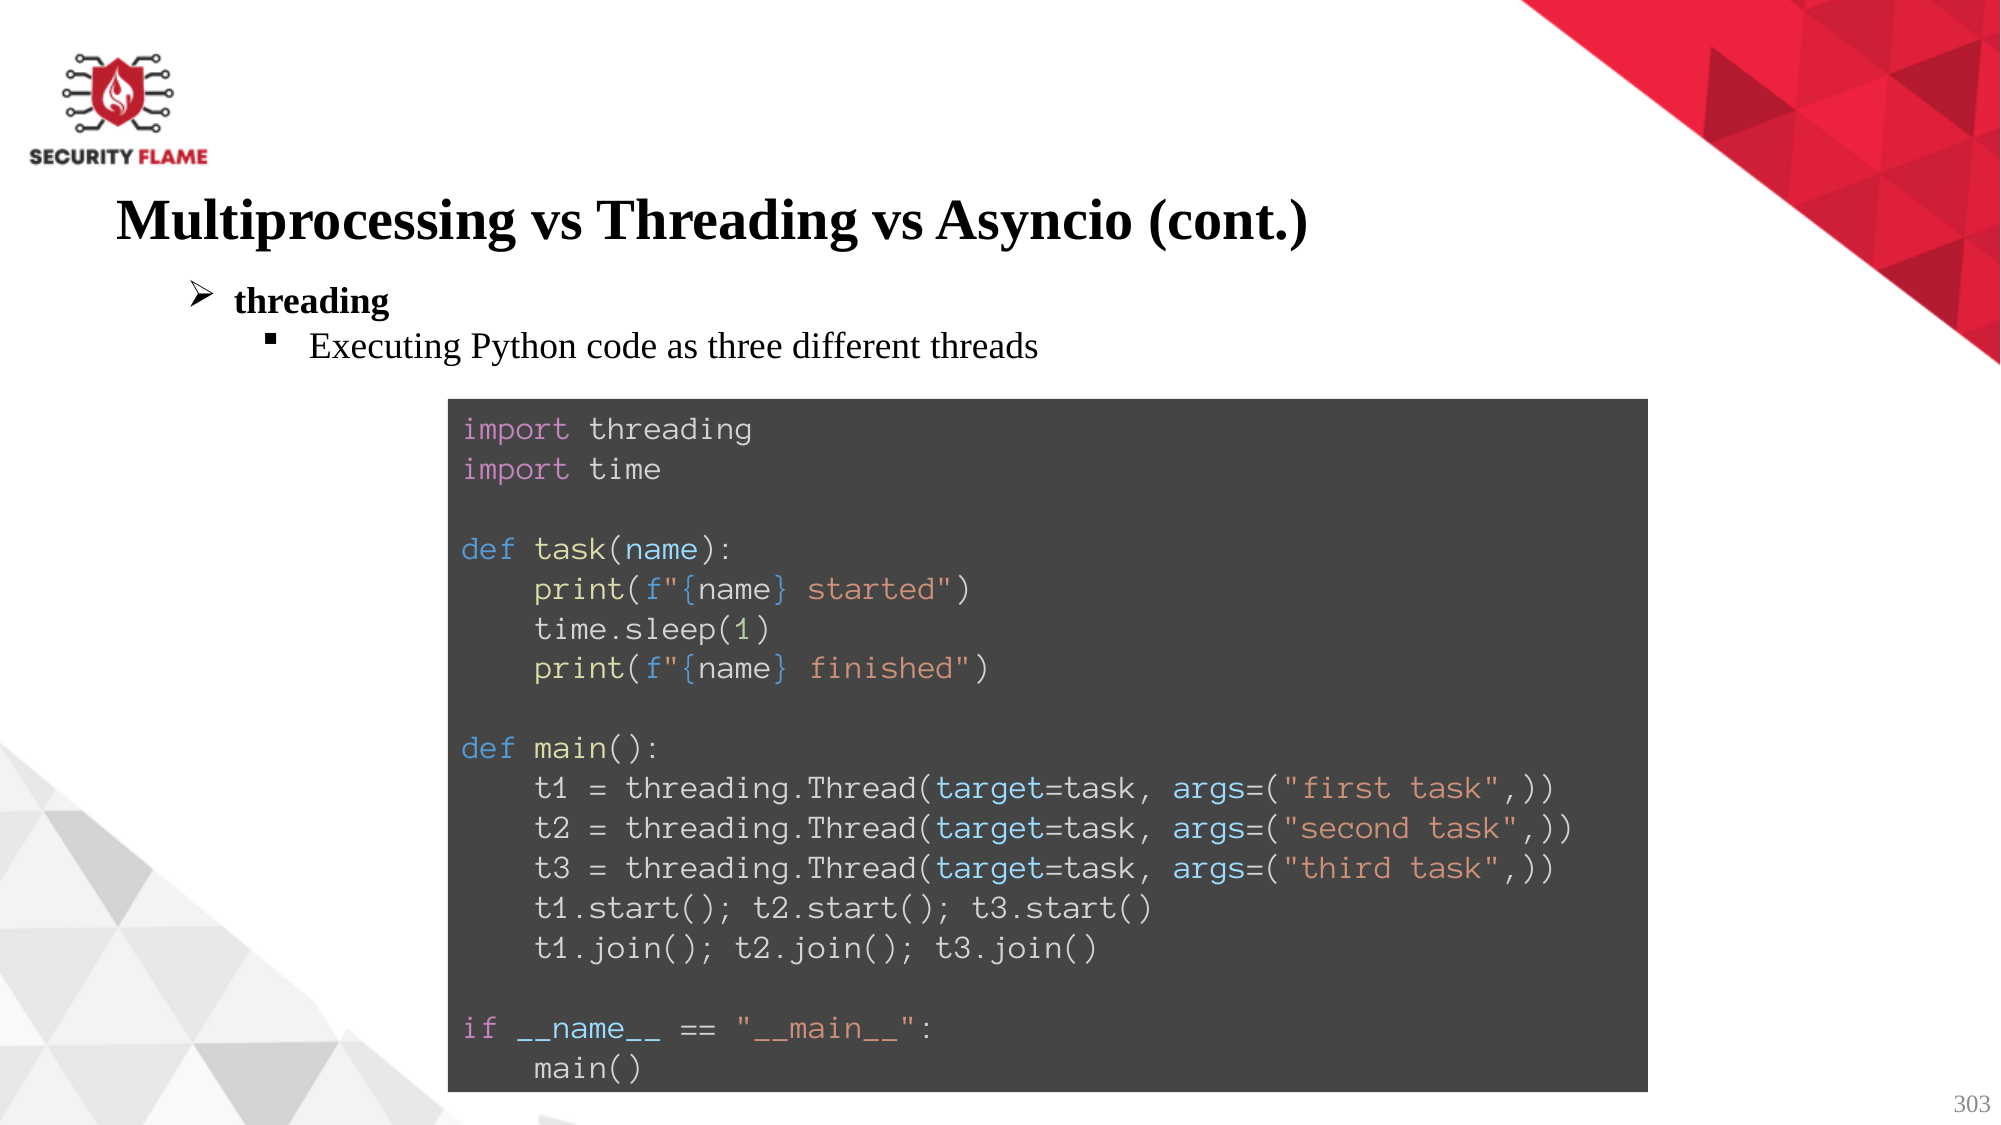

Multiprocessing vs Threading vs Asyncio (cont.)
threading
Executing Python code as three different threads
import threading
import time
def task(name):
    print(f"{name} started")
    time.sleep(1)
    print(f"{name} finished")
def main():
    t1 = threading.Thread(target=task, args=("first task",))
    t2 = threading.Thread(target=task, args=("second task",))
    t3 = threading.Thread(target=task, args=("third task",))
    t1.start(); t2.start(); t3.start()
    t1.join(); t2.join(); t3.join()
if __name__ == "__main__":
    main()
303